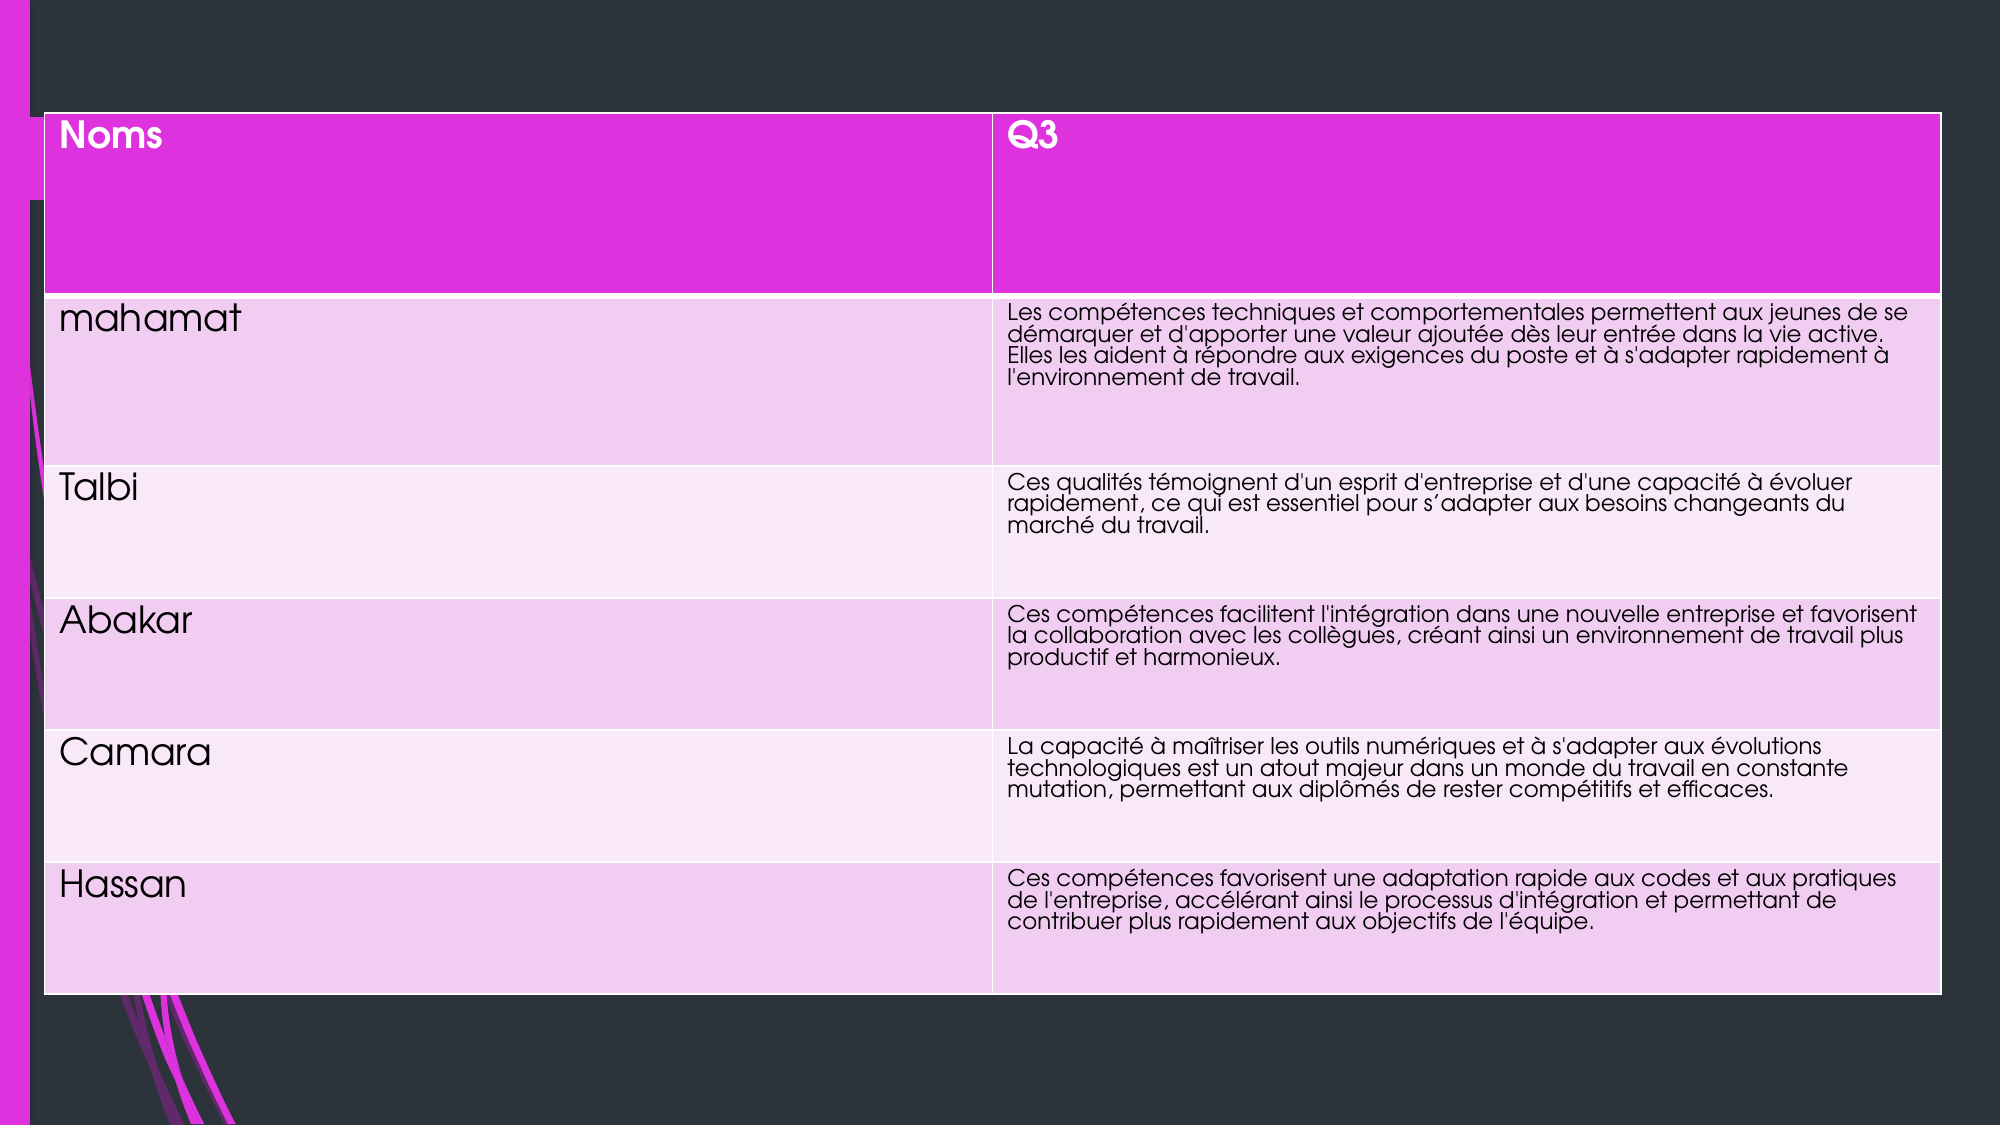

| Noms | Q3 |
| --- | --- |
| mahamat | Les compétences techniques et comportementales permettent aux jeunes de se démarquer et d'apporter une valeur ajoutée dès leur entrée dans la vie active. Elles les aident à répondre aux exigences du poste et à s'adapter rapidement à l'environnement de travail. |
| Talbi | Ces qualités témoignent d'un esprit d'entreprise et d'une capacité à évoluer rapidement, ce qui est essentiel pour s’adapter aux besoins changeants du marché du travail. |
| Abakar | Ces compétences facilitent l'intégration dans une nouvelle entreprise et favorisent la collaboration avec les collègues, créant ainsi un environnement de travail plus productif et harmonieux. |
| Camara | La capacité à maîtriser les outils numériques et à s'adapter aux évolutions technologiques est un atout majeur dans un monde du travail en constante mutation, permettant aux diplômés de rester compétitifs et efficaces. |
| Hassan | Ces compétences favorisent une adaptation rapide aux codes et aux pratiques de l'entreprise, accélérant ainsi le processus d'intégration et permettant de contribuer plus rapidement aux objectifs de l'équipe. |